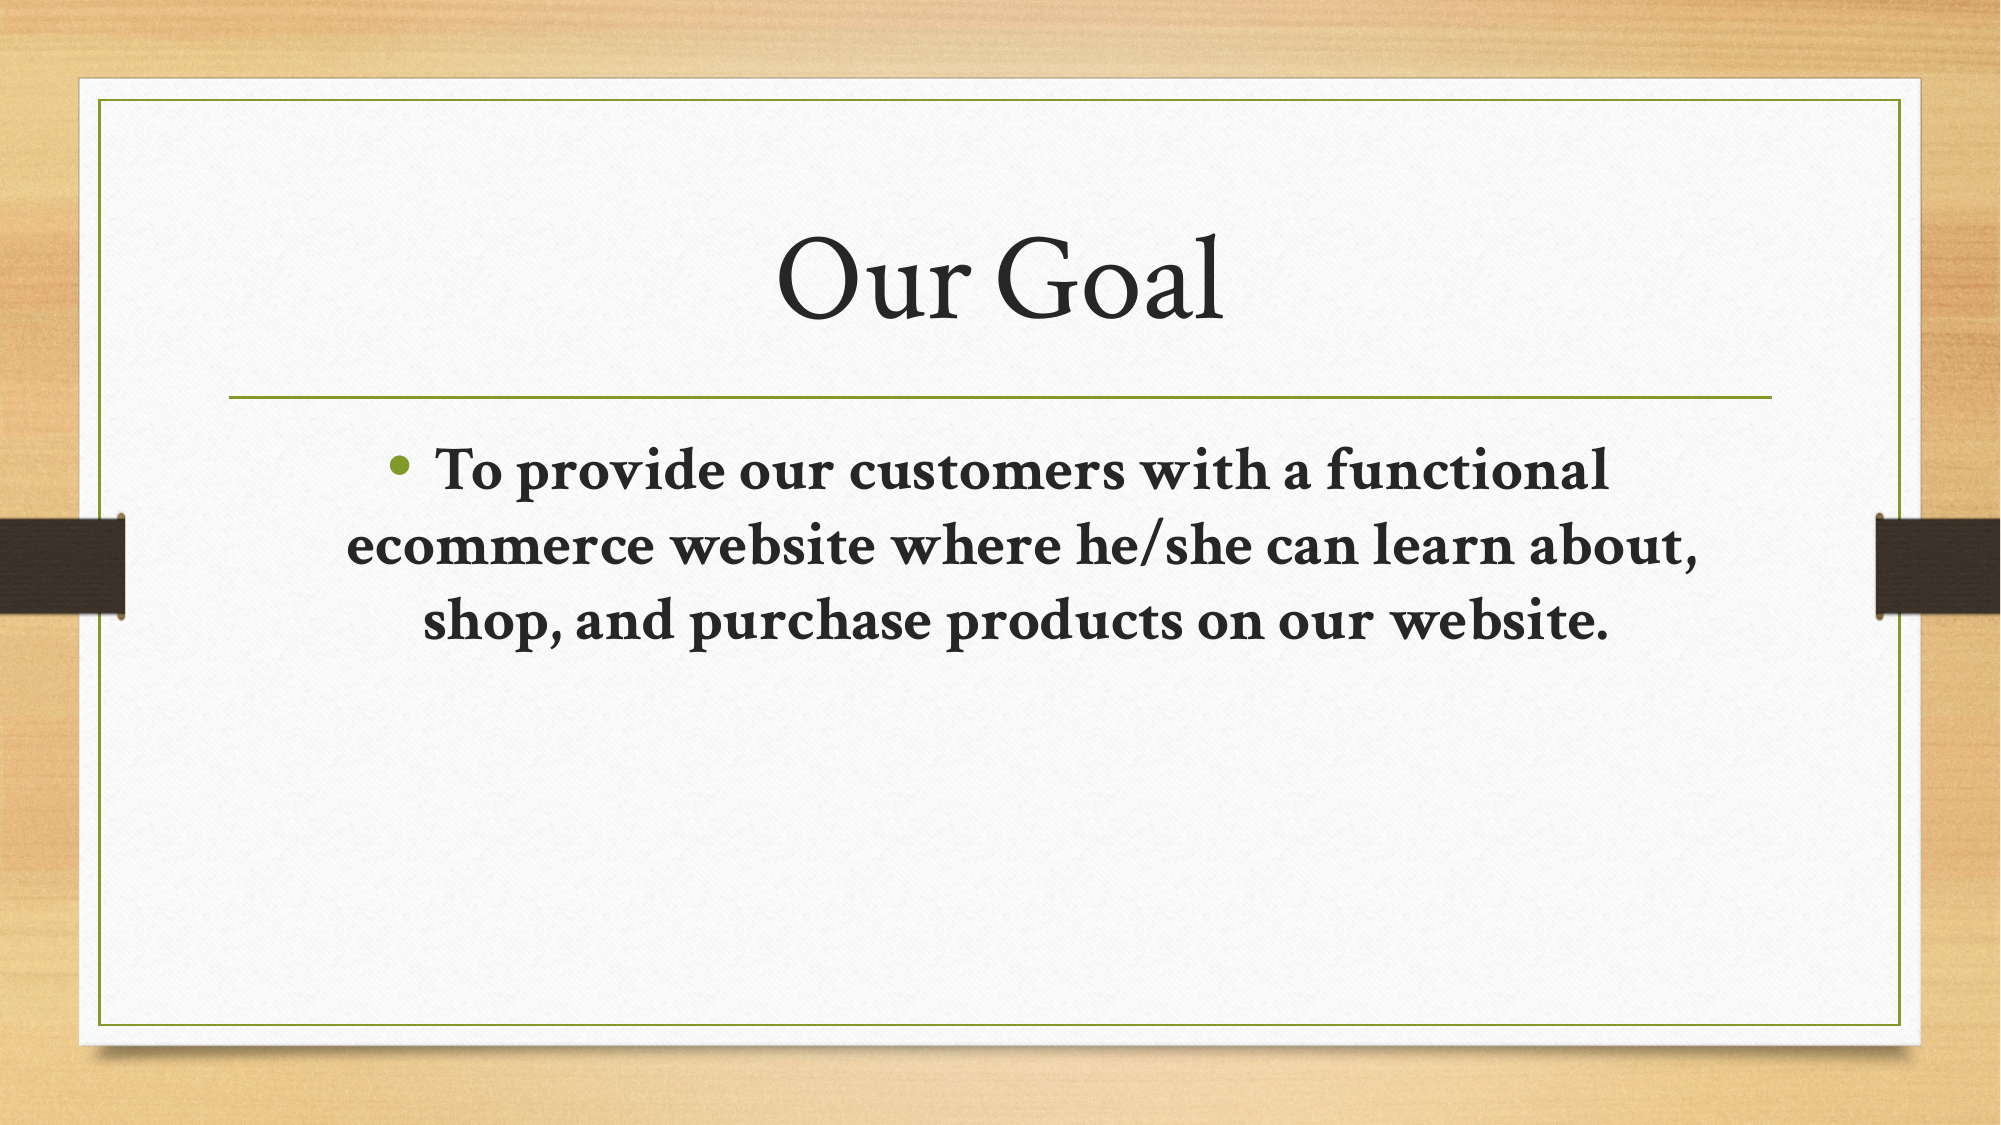

# Our Goal
To provide our customers with a functional ecommerce website where he/she can learn about, shop, and purchase products on our website.